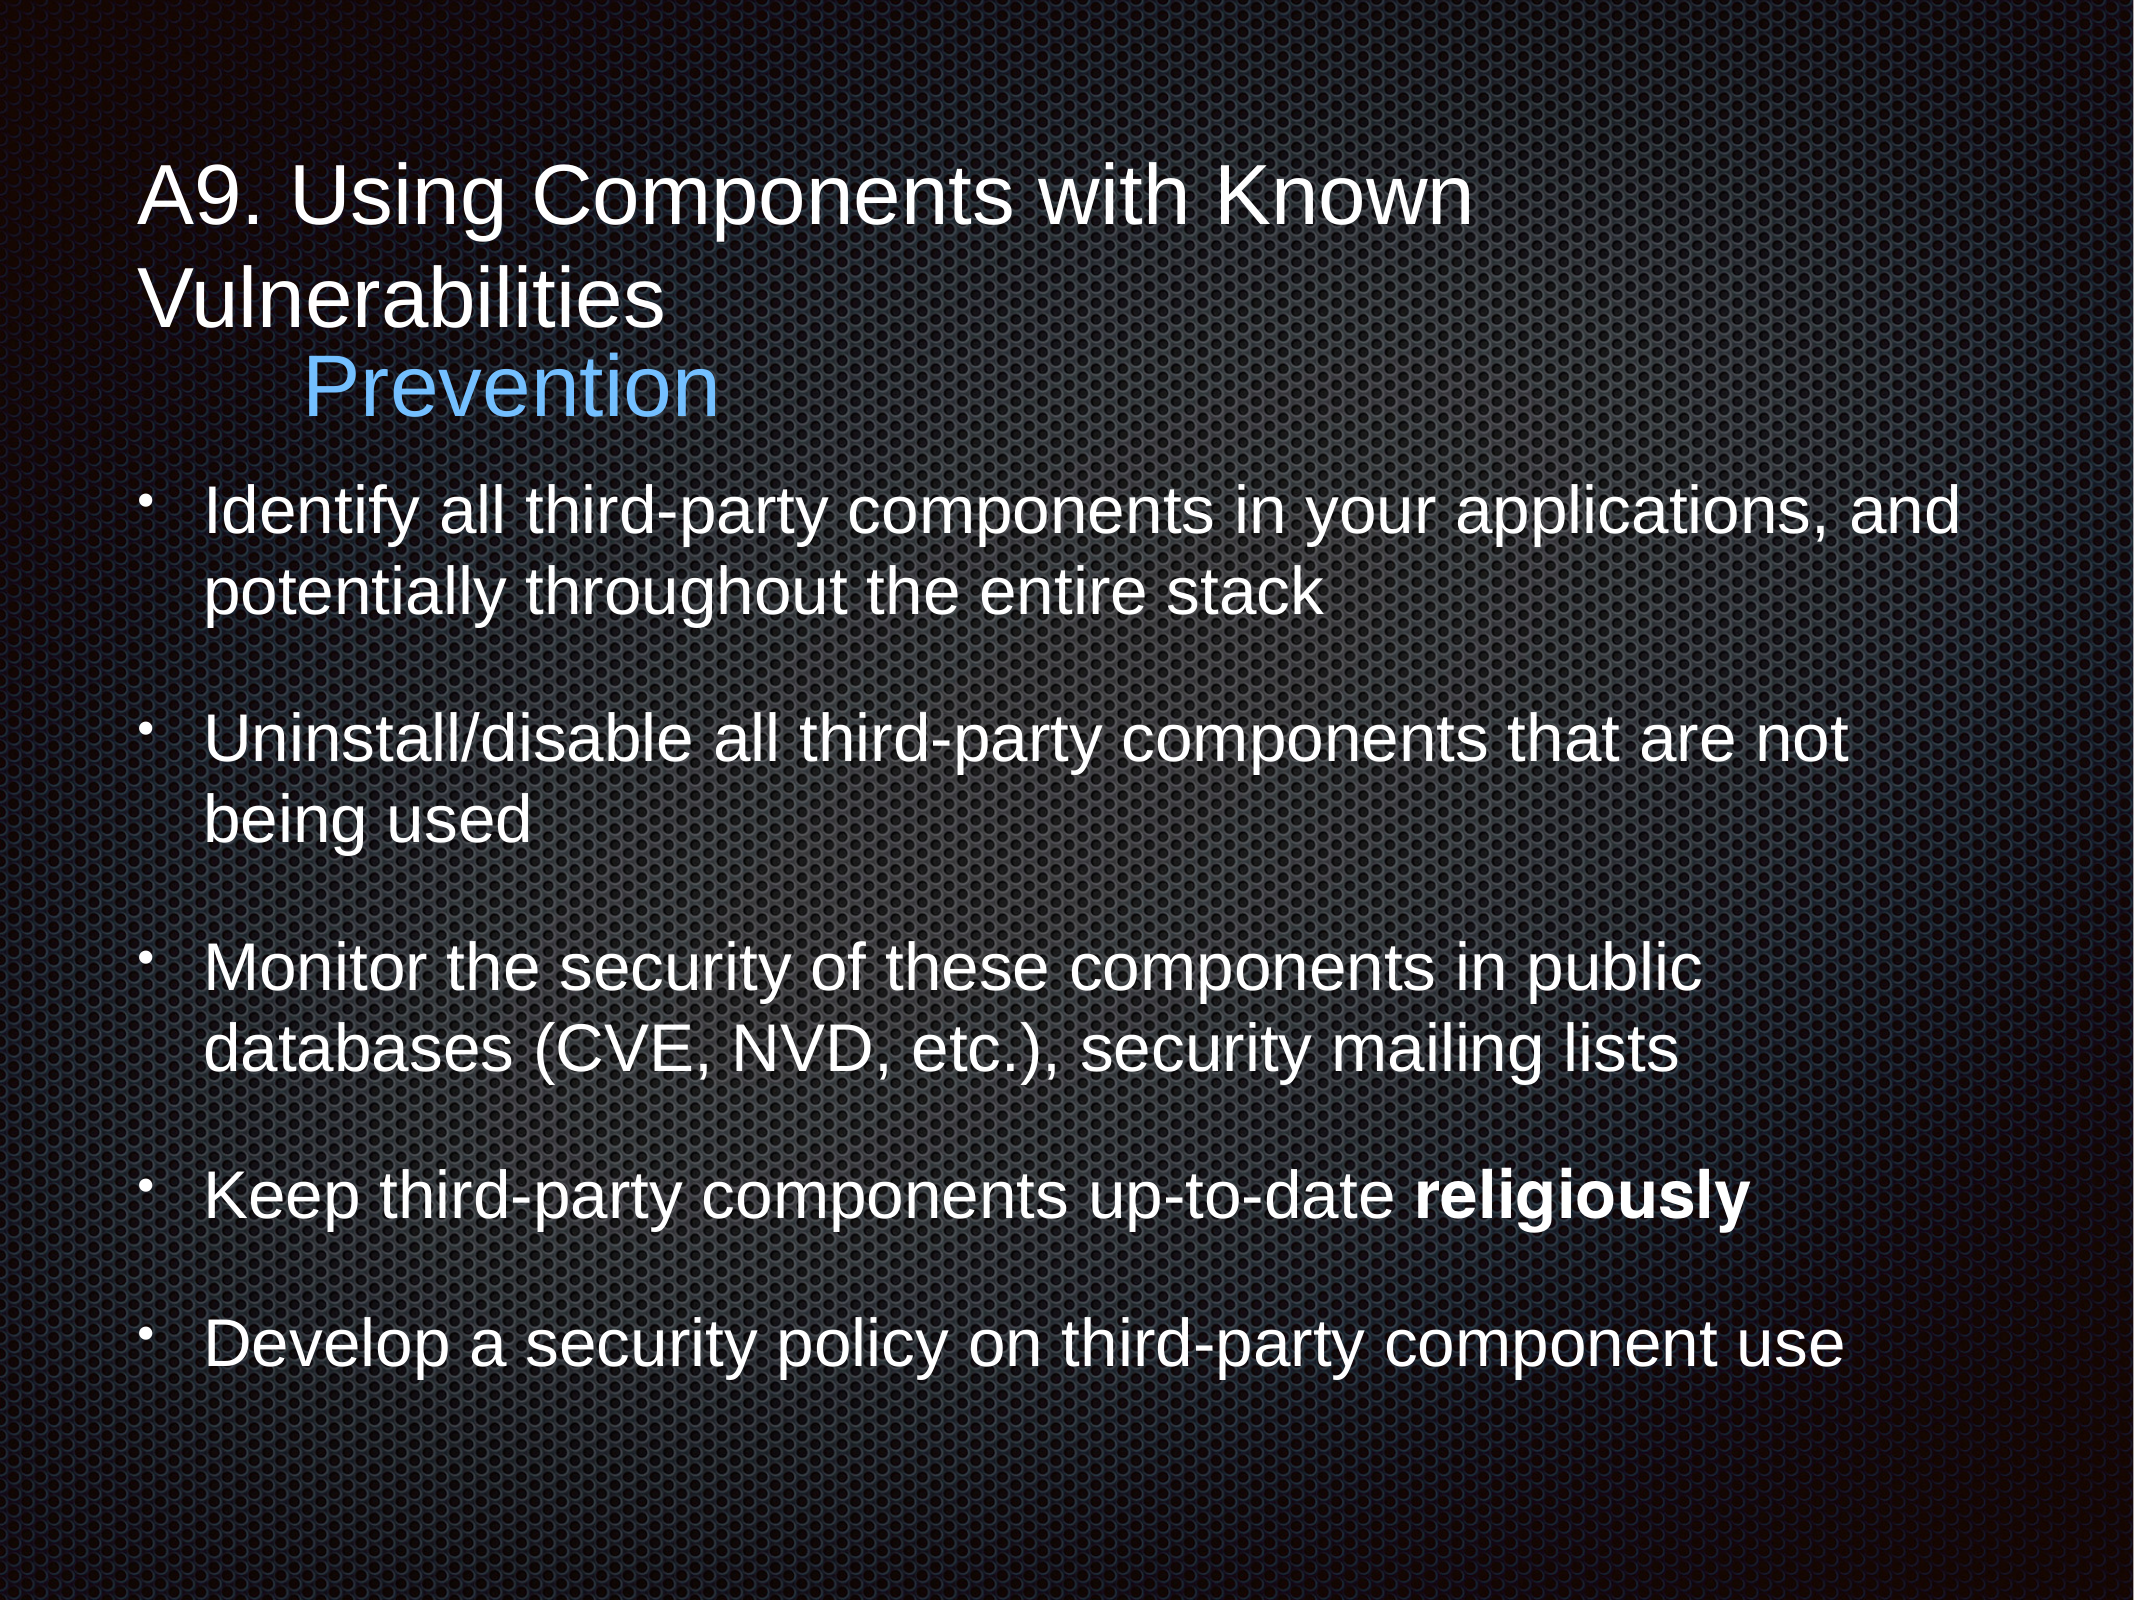

# A9. Using Components with Known Vulnerabilities
Prevention
Identify all third-party components in your applications, and potentially throughout the entire stack
Uninstall/disable all third-party components that are not being used
Monitor the security of these components in public databases (CVE, NVD, etc.), security mailing lists
Keep third-party components up-to-date religiously
Develop a security policy on third-party component use